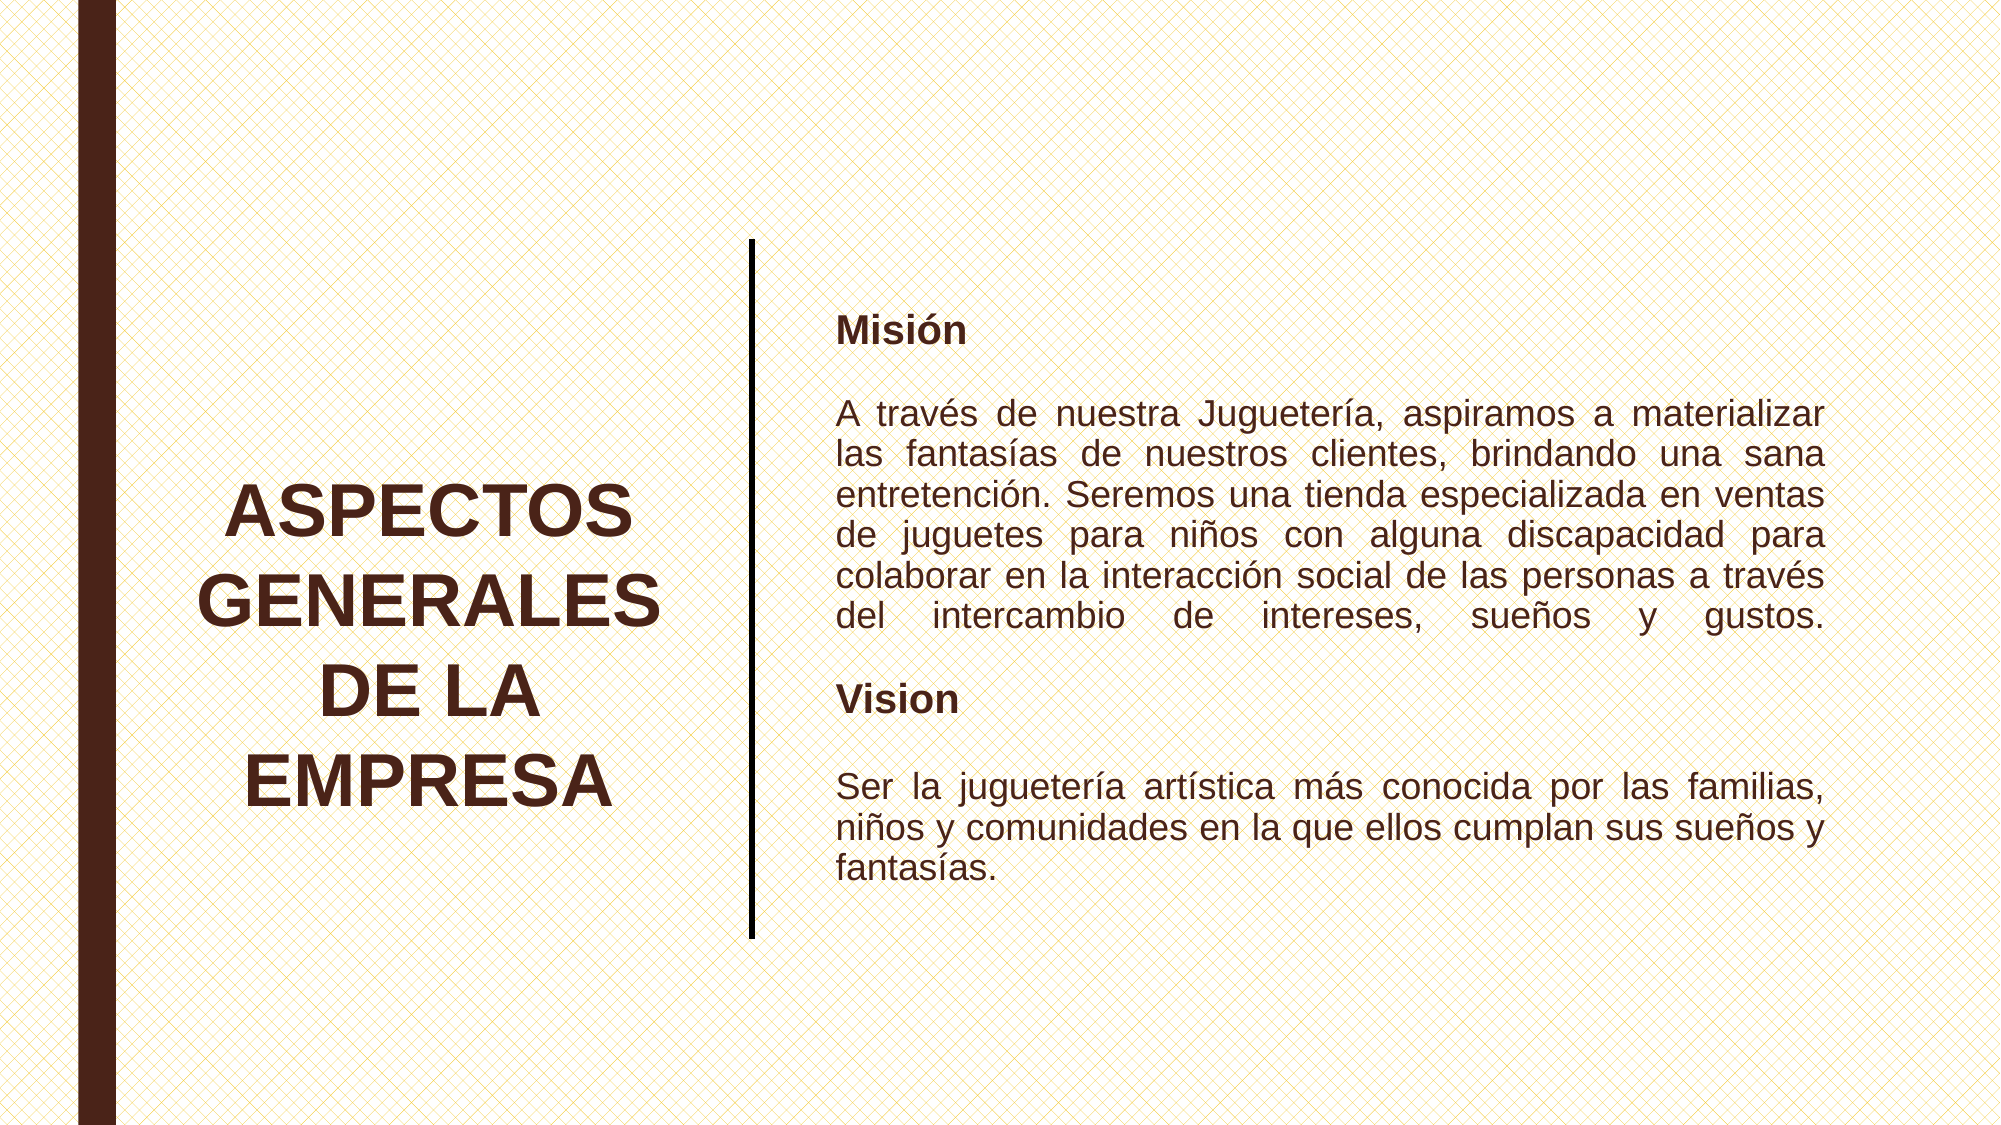

# Misión   A través de nuestra Juguetería, aspiramos a materializar las fantasías de nuestros clientes, brindando una sana entretención. Seremos una tienda especializada en ventas de juguetes para niños con alguna discapacidad para colaborar en la interacción social de las personas a través del intercambio de intereses, sueños y gustos.   Vision Ser la juguetería artística más conocida por las familias, niños y comunidades en la que ellos cumplan sus sueños y fantasías.
ASPECTOS GENERALES DE LA EMPRESA